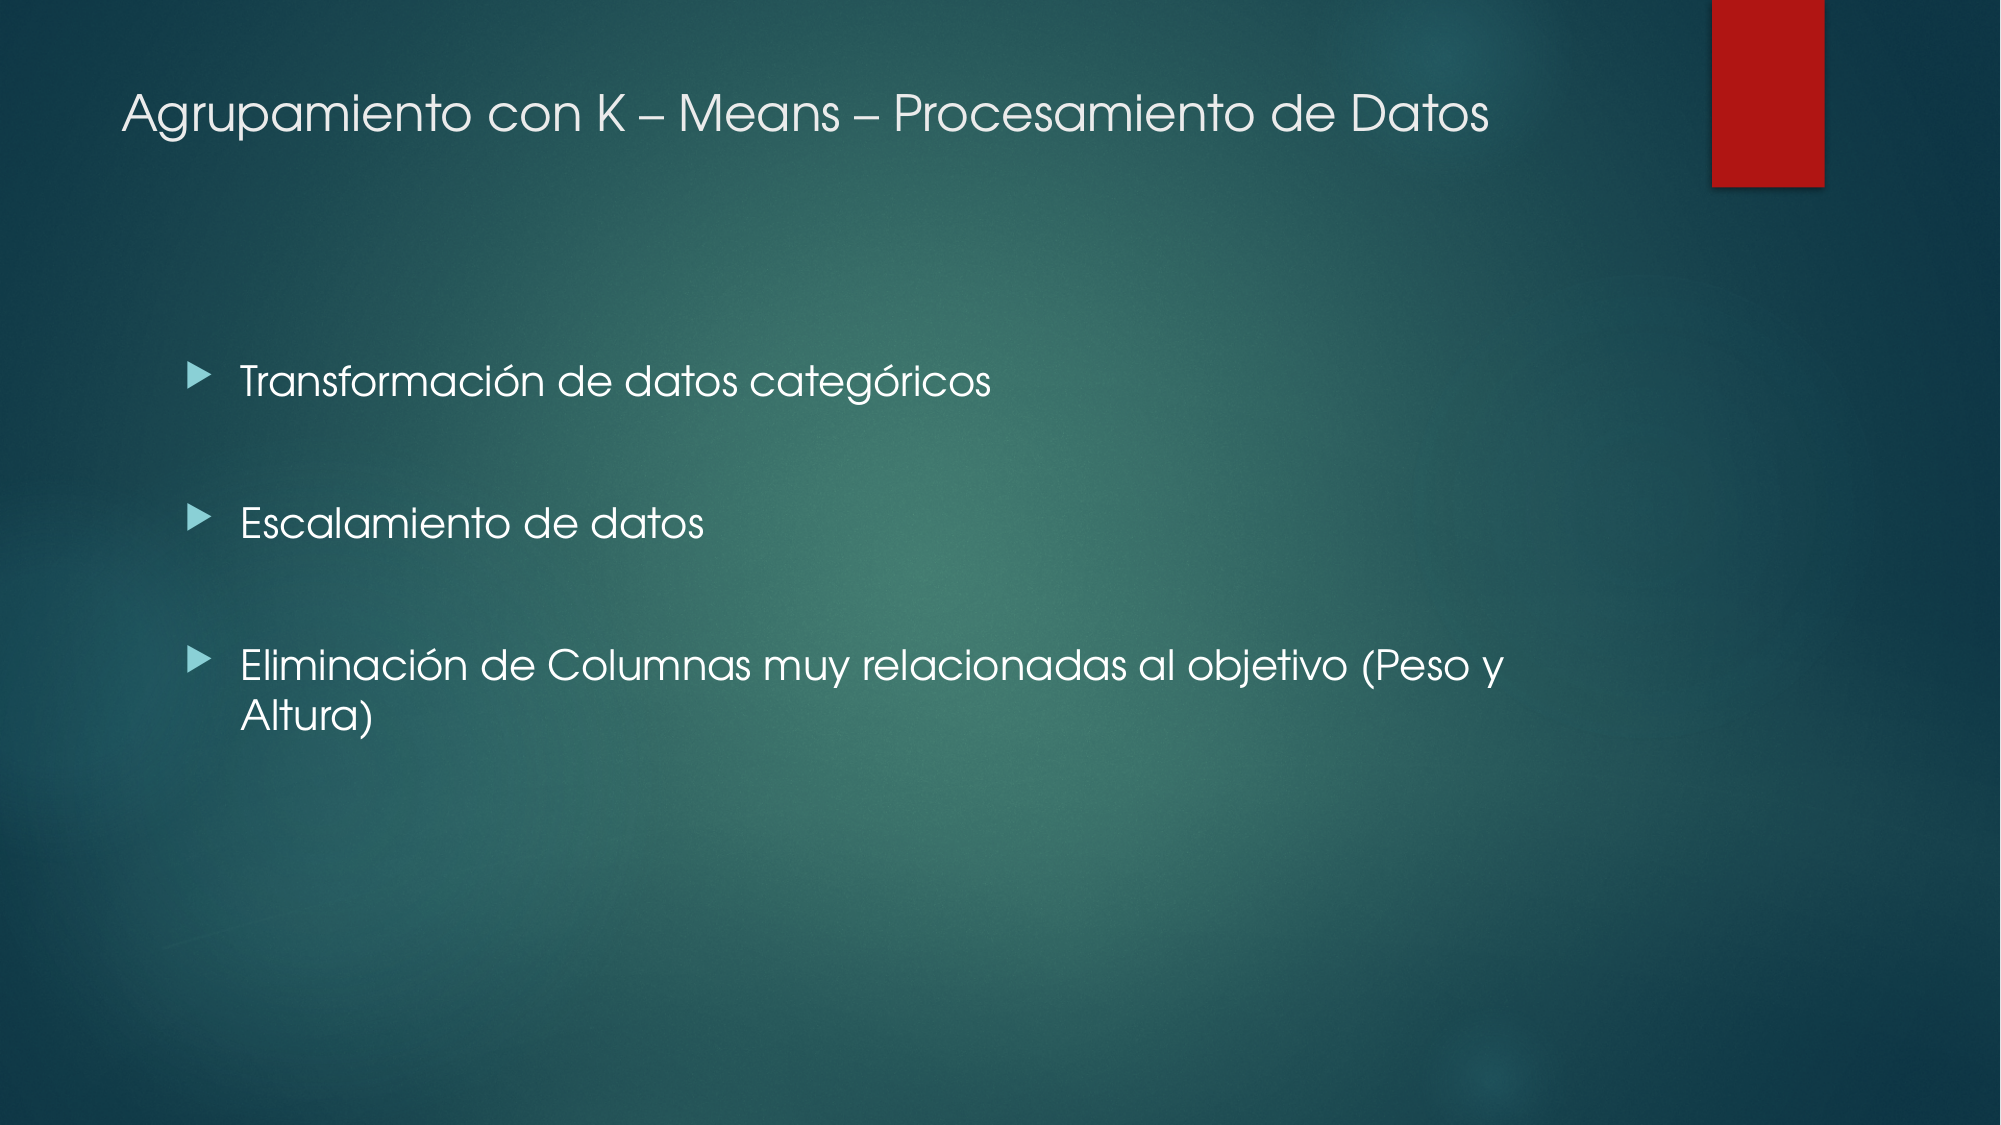

# Agrupamiento con K – Means – Procesamiento de Datos

Transformación de datos categóricos

Escalamiento de datos

Eliminación de Columnas muy relacionadas al objetivo (Peso y Altura)